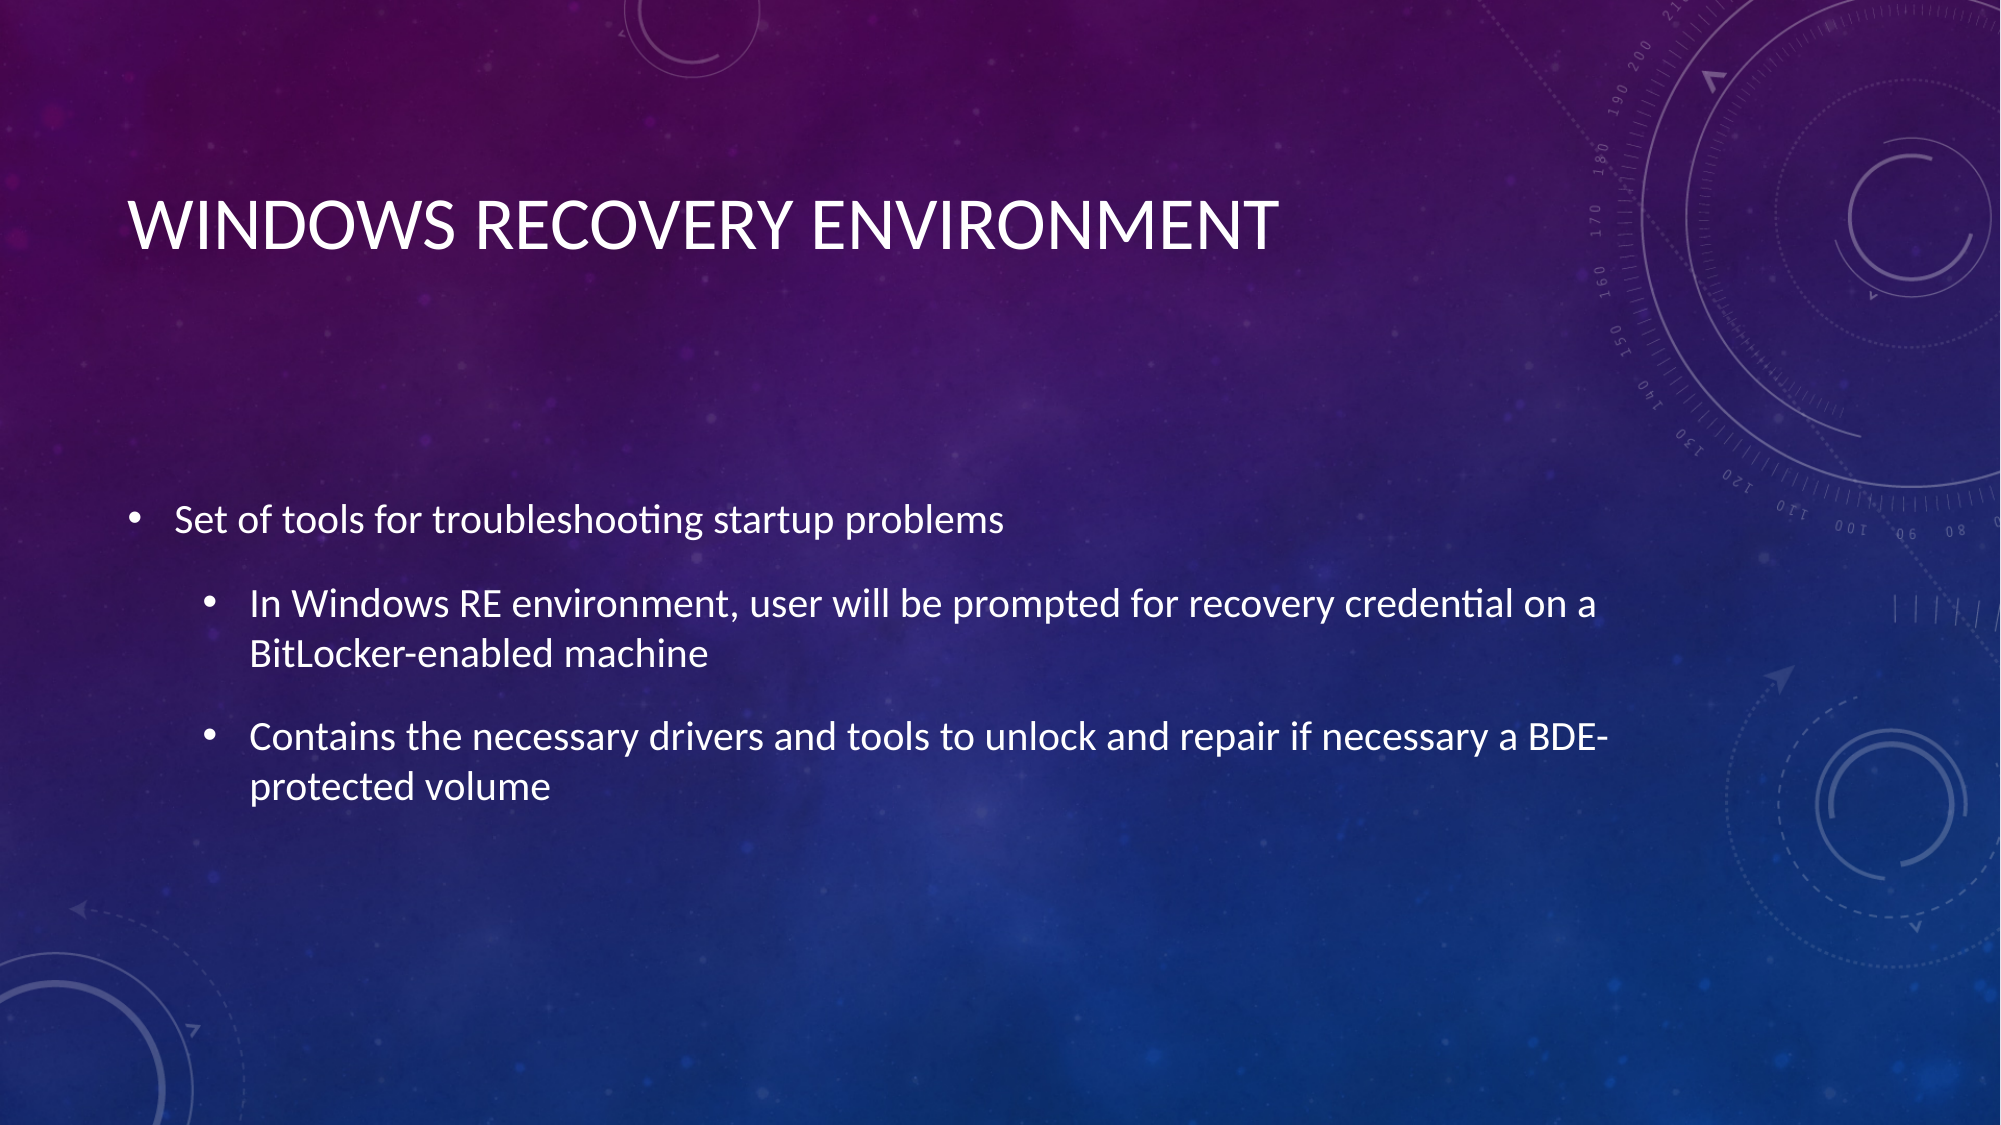

# Windows Recovery Environment
Set of tools for troubleshooting startup problems
In Windows RE environment, user will be prompted for recovery credential on a BitLocker-enabled machine
Contains the necessary drivers and tools to unlock and repair if necessary a BDE-protected volume